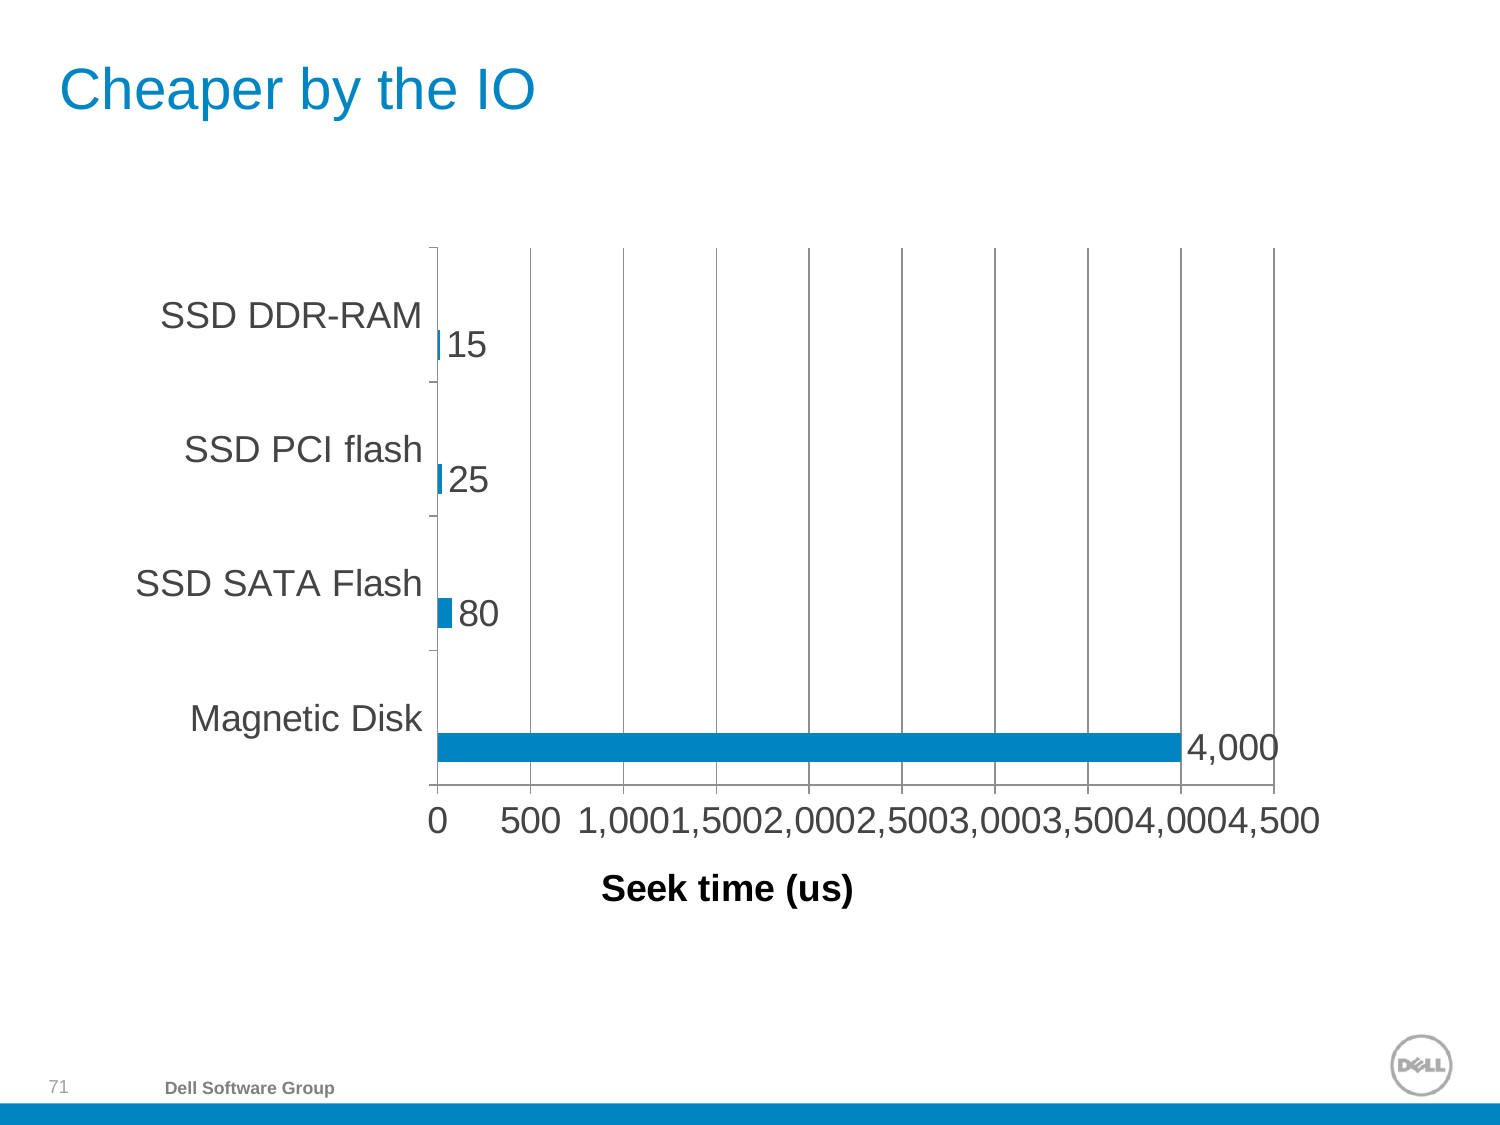

# Cheaper by the IO

### Chart

| Category | microseconds | Column2 | Column3 |
|---|---|---|---|
| Magnetic Disk | 4000.0 | None | None |
| SSD SATA Flash | 80.0 | None | None |
| SSD PCI flash | 25.0 | None | None |
| SSD DDR-RAM | 15.0 | None | None |